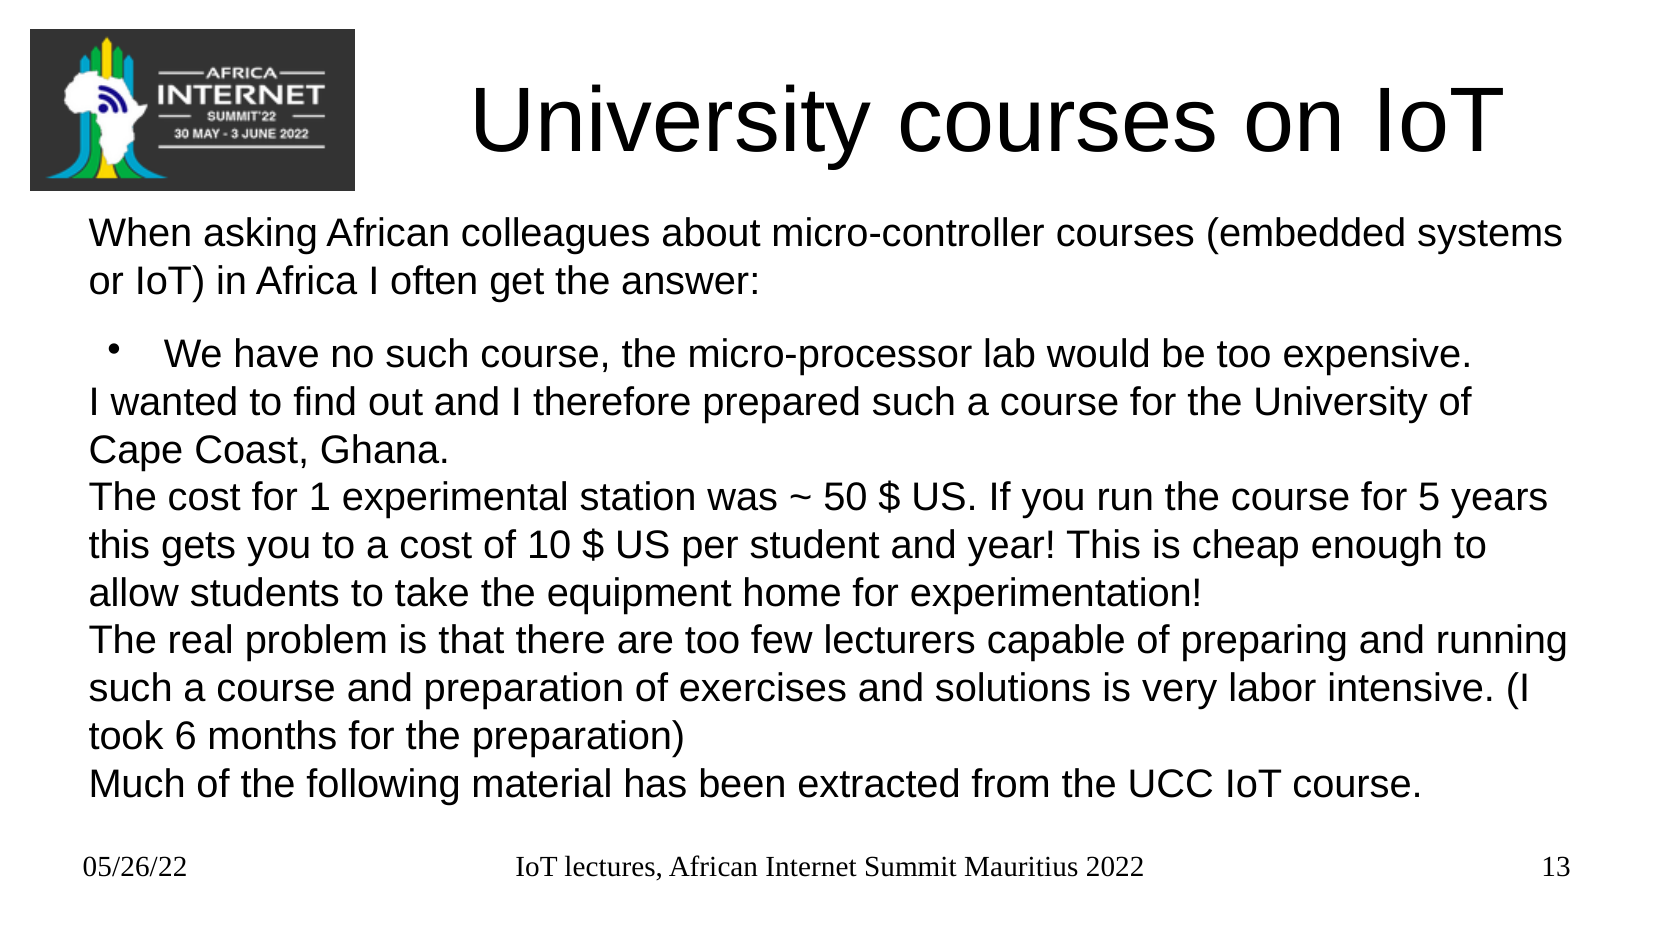

# University courses on IoT
When asking African colleagues about micro-controller courses (embedded systems or IoT) in Africa I often get the answer:
We have no such course, the micro-processor lab would be too expensive.
I wanted to find out and I therefore prepared such a course for the University of Cape Coast, Ghana.
The cost for 1 experimental station was ~ 50 $ US. If you run the course for 5 years this gets you to a cost of 10 $ US per student and year! This is cheap enough to allow students to take the equipment home for experimentation!
The real problem is that there are too few lecturers capable of preparing and running such a course and preparation of exercises and solutions is very labor intensive. (I took 6 months for the preparation)
Much of the following material has been extracted from the UCC IoT course.
05/26/22
IoT lectures, African Internet Summit Mauritius 2022
13